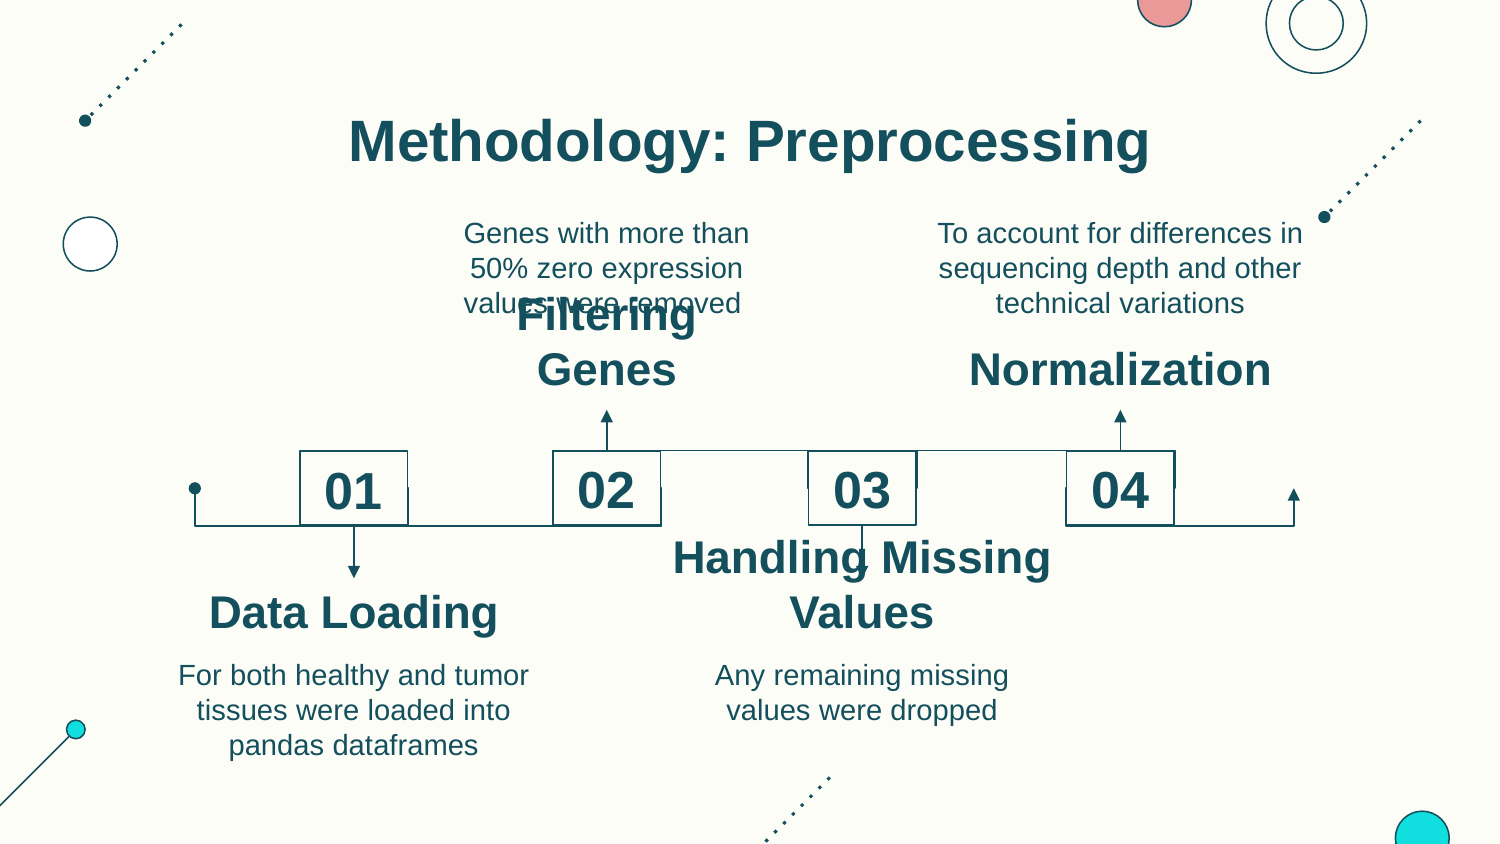

# Methodology: Preprocessing
To account for differences in sequencing depth and other technical variations
Genes with more than 50% zero expression values were removed
Filtering Genes
Normalization
02
03
04
01
Handling Missing Values
Data Loading
For both healthy and tumor tissues were loaded into pandas dataframes
Any remaining missing values were dropped